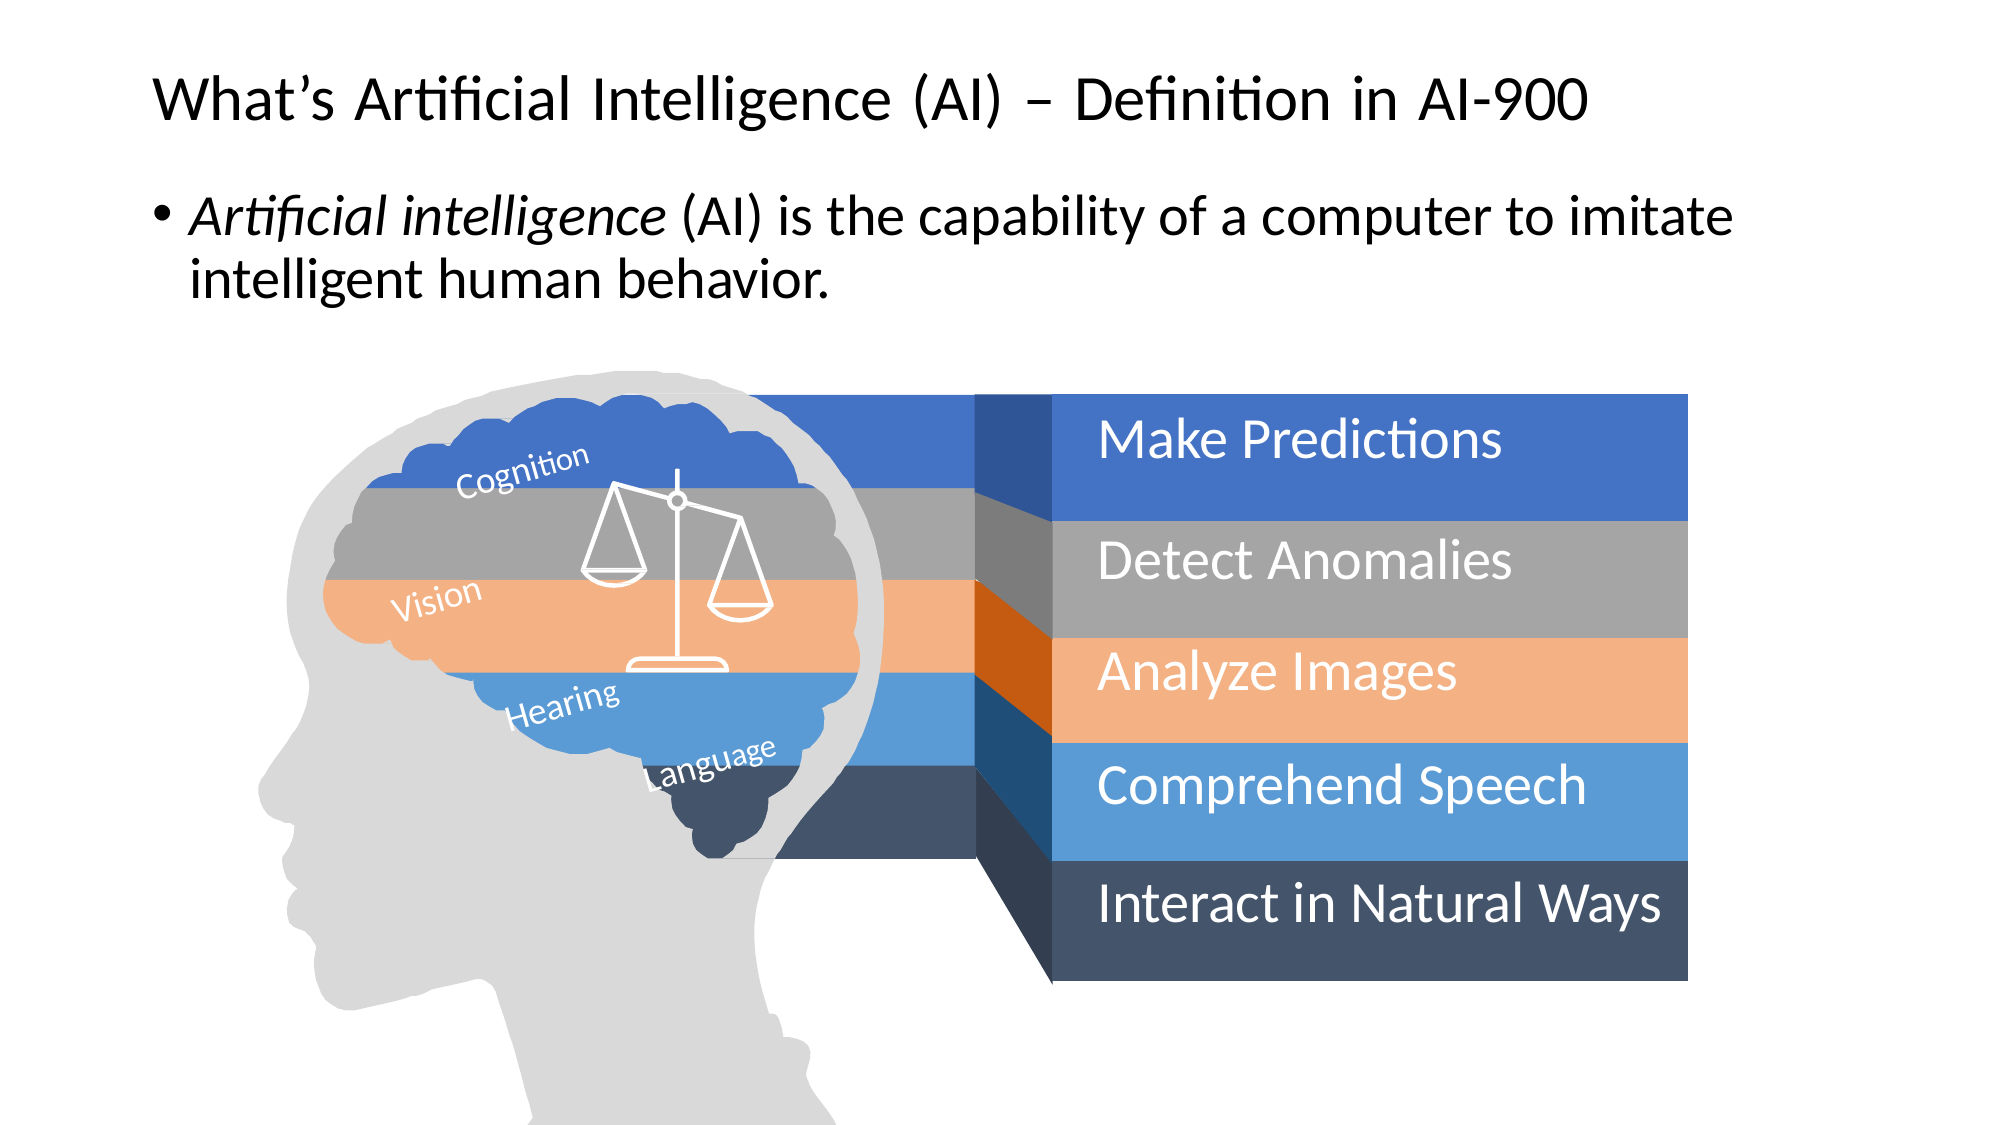

# What’s Artificial Intelligence (AI) – Definition in AI-900
Artificial intelligence (AI) is the capability of a computer to imitate intelligent human behavior.

| Make Predictions |
| --- |
| Detect Anomalies |
| Analyze Images |
| Comprehend Speech |
| Interact in Natural Ways |
Cognition

Vision
Hearing
Language